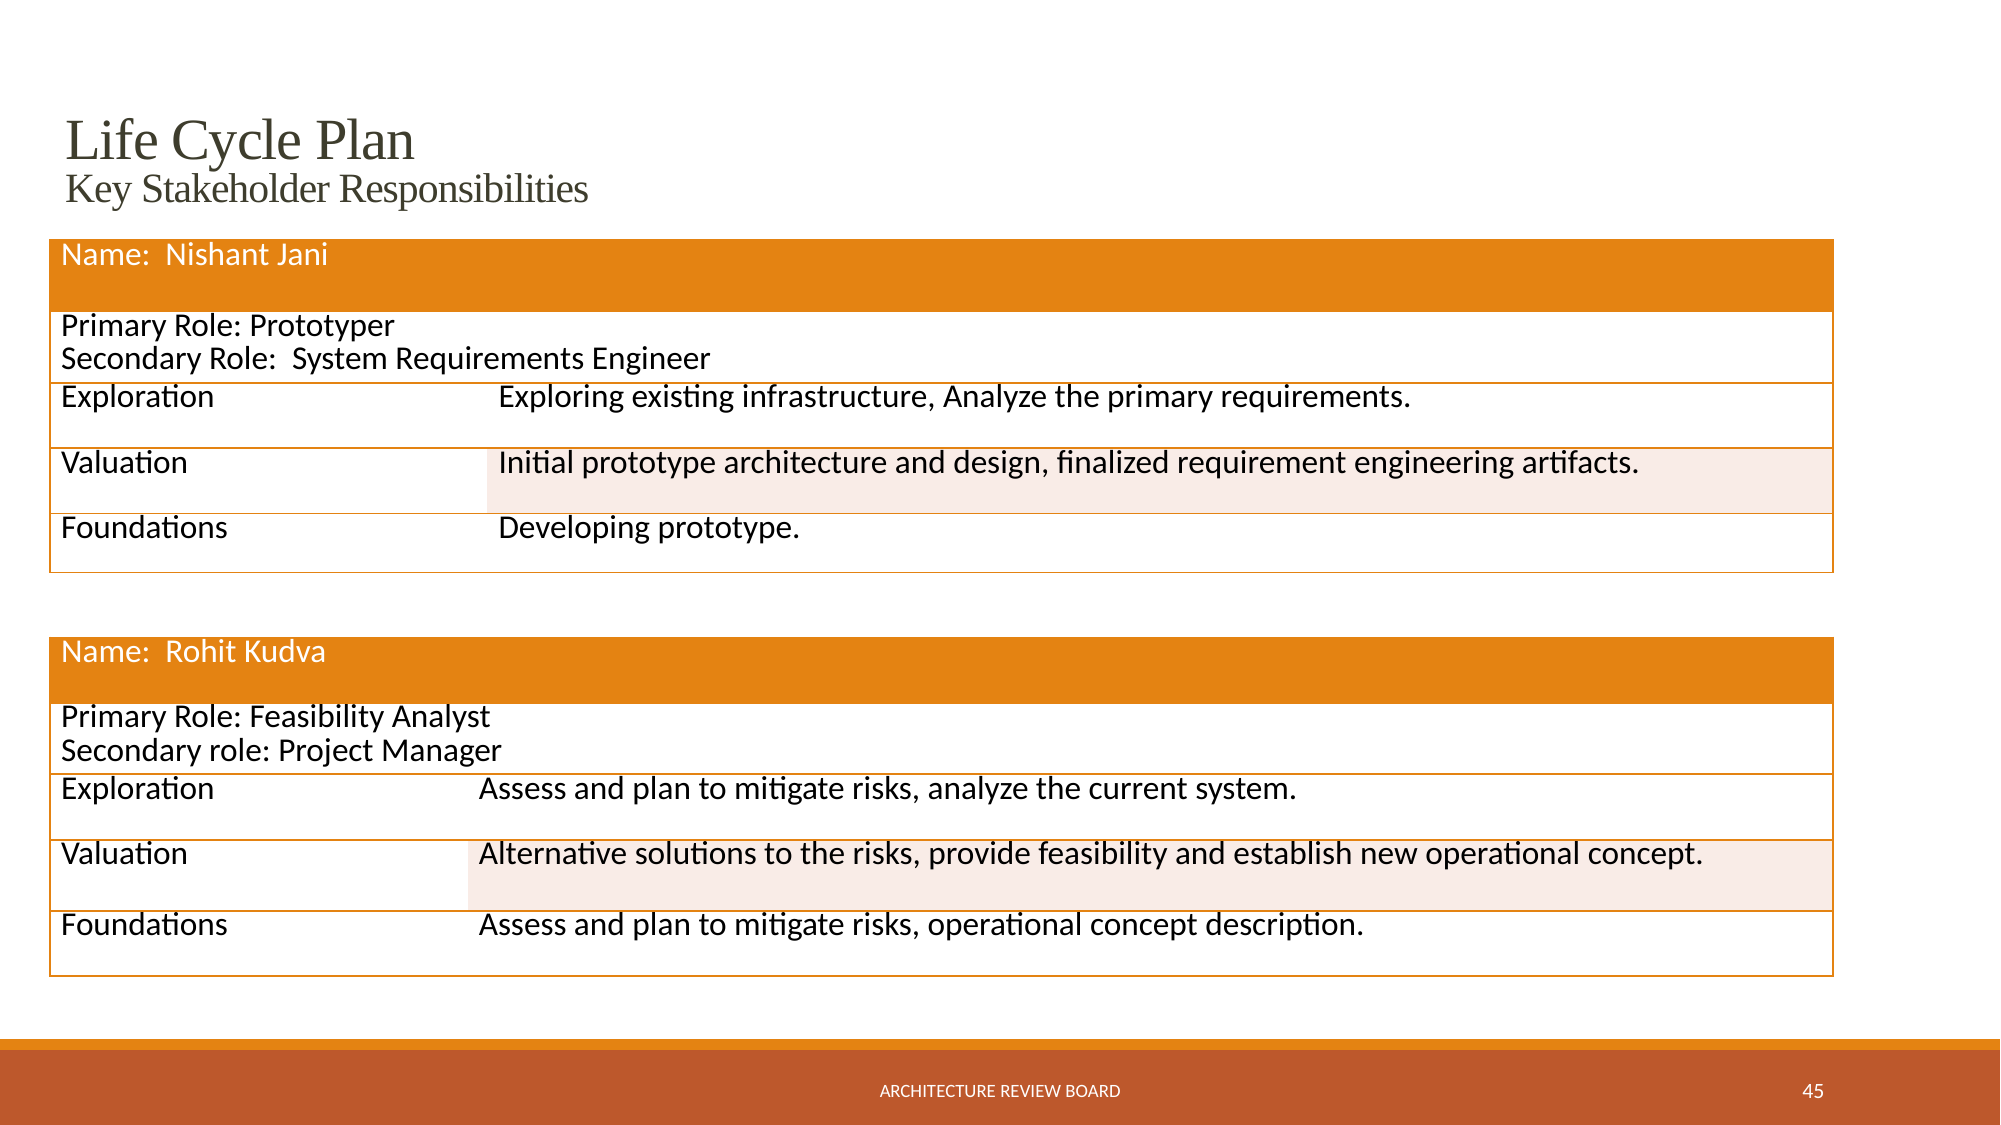

# Life Cycle Plan Key Stakeholder Responsibilities
| Name: Nishant Jani |  |
| --- | --- |
| Primary Role: Prototyper Secondary Role: System Requirements Engineer |  |
| Exploration | Exploring existing infrastructure, Analyze the primary requirements. |
| Valuation | Initial prototype architecture and design, finalized requirement engineering artifacts. |
| Foundations | Developing prototype. |
| Name: Rohit Kudva |  |
| --- | --- |
| Primary Role: Feasibility Analyst Secondary role: Project Manager |  |
| Exploration | Assess and plan to mitigate risks, analyze the current system. |
| Valuation | Alternative solutions to the risks, provide feasibility and establish new operational concept. |
| Foundations | Assess and plan to mitigate risks, operational concept description. |
Architecture Review Board
45